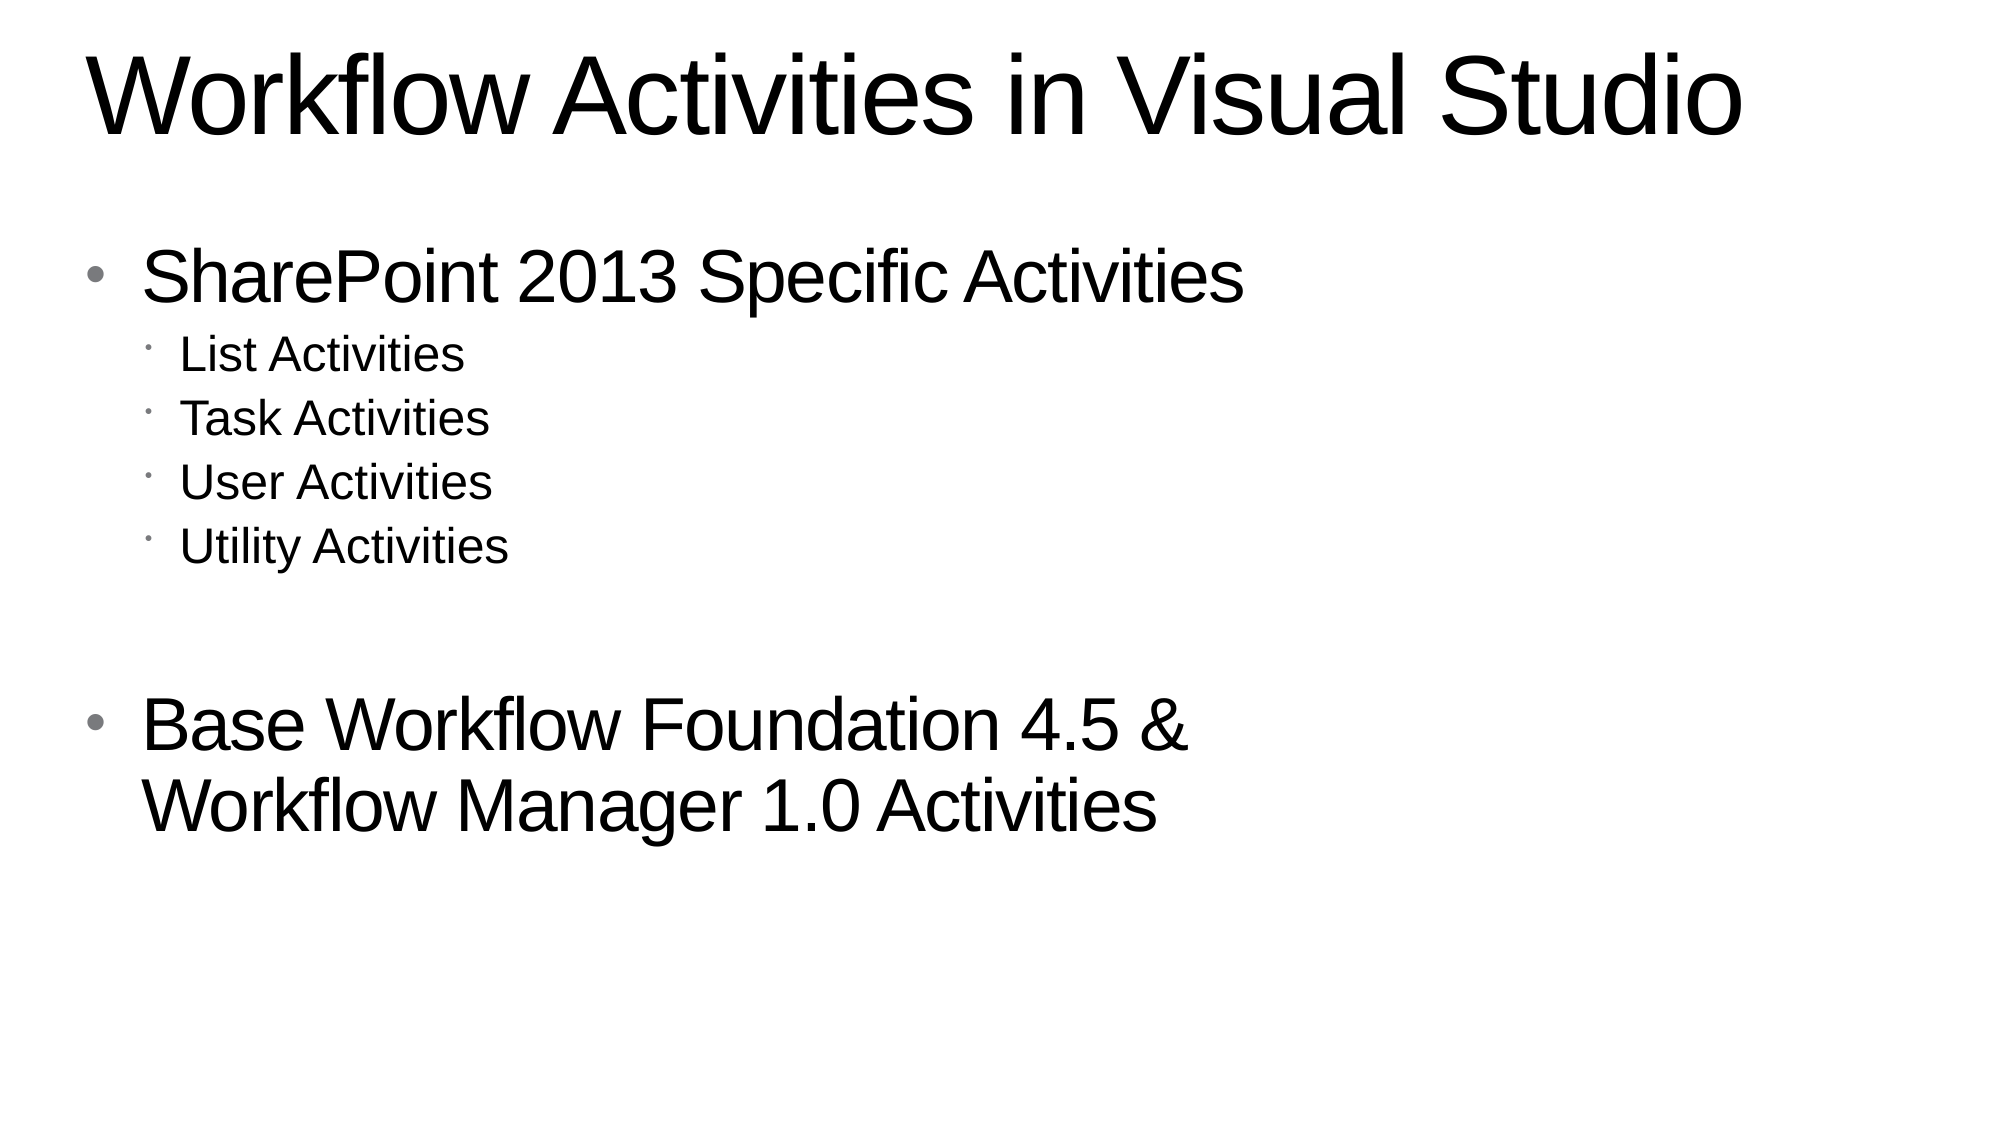

# Workflow Activities in Visual Studio
SharePoint 2013 Specific Activities
List Activities
Task Activities
User Activities
Utility Activities

Base Workflow Foundation 4.5 &
Workflow Manager 1.0 Activities